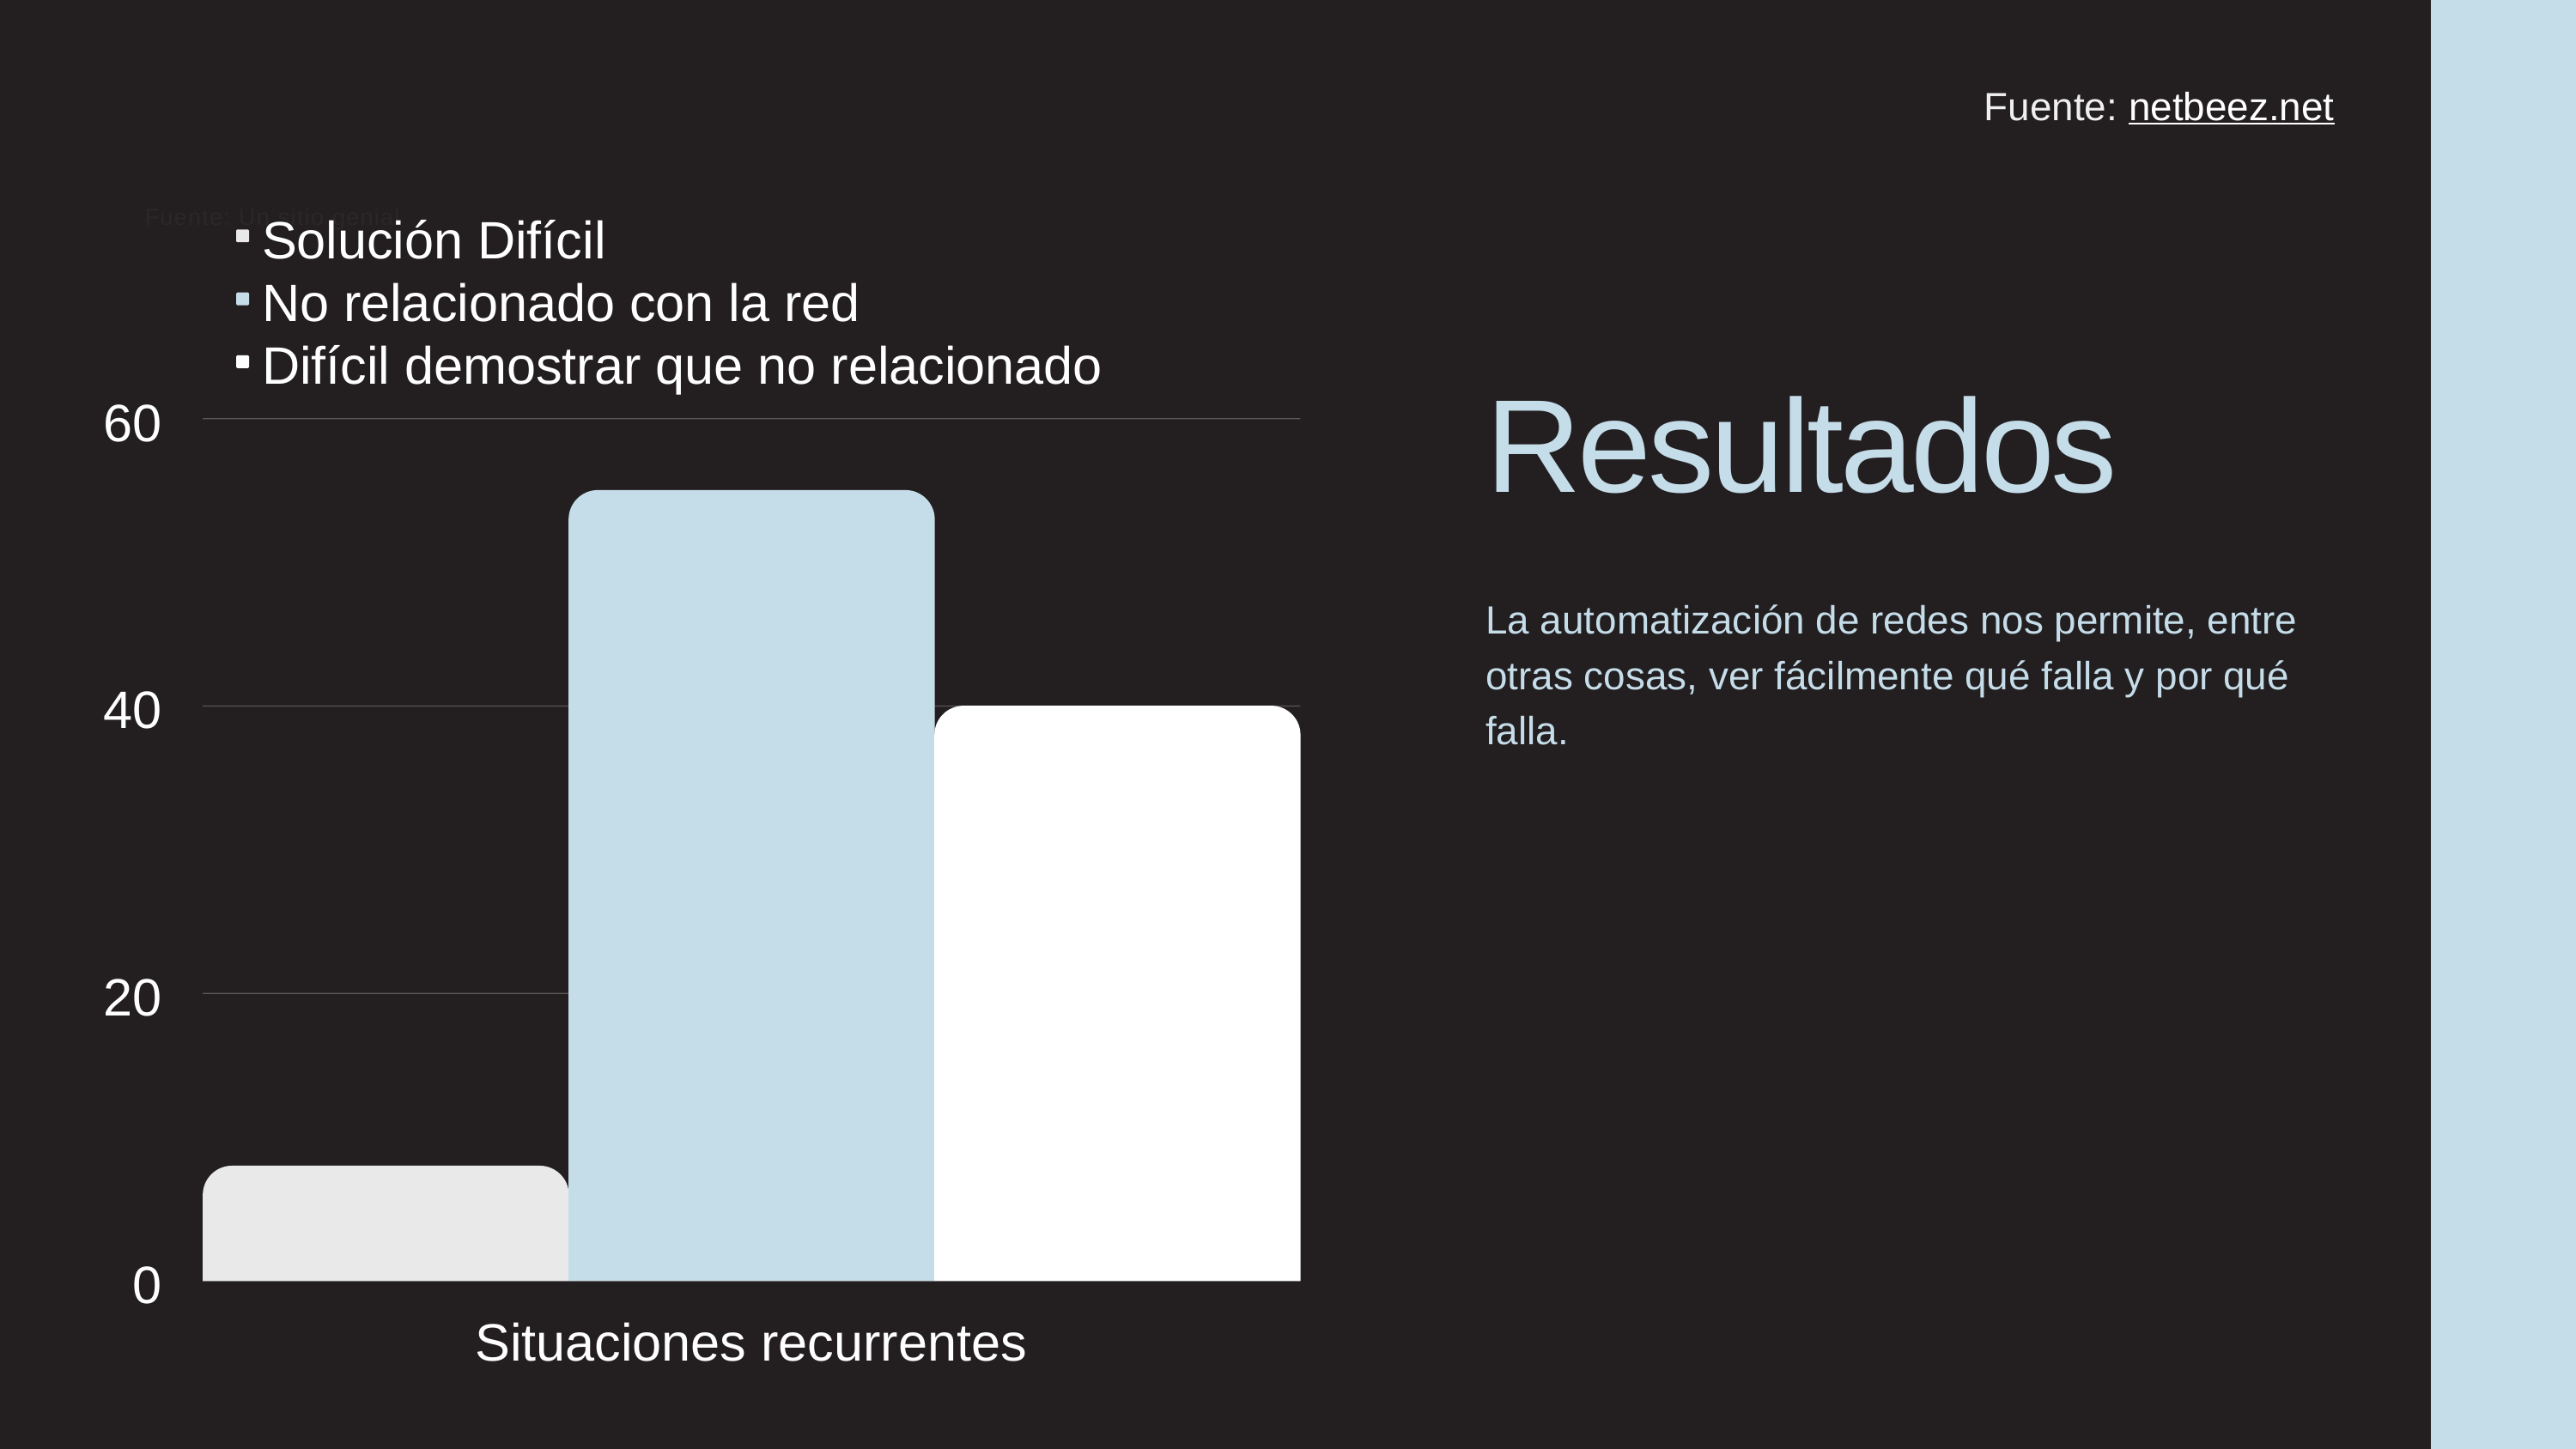

Fuente: netbeez.net
Fuente: Un sitio genial
Solución Difícil

No relacionado con la red
Difícil demostrar que no relacionado
60

40
20
0
Situaciones recurrentes
Resultados
La automatización de redes nos permite, entre otras cosas, ver fácilmente qué falla y por qué falla.
 Facultad de Geografía de la
Universidad de Asturias